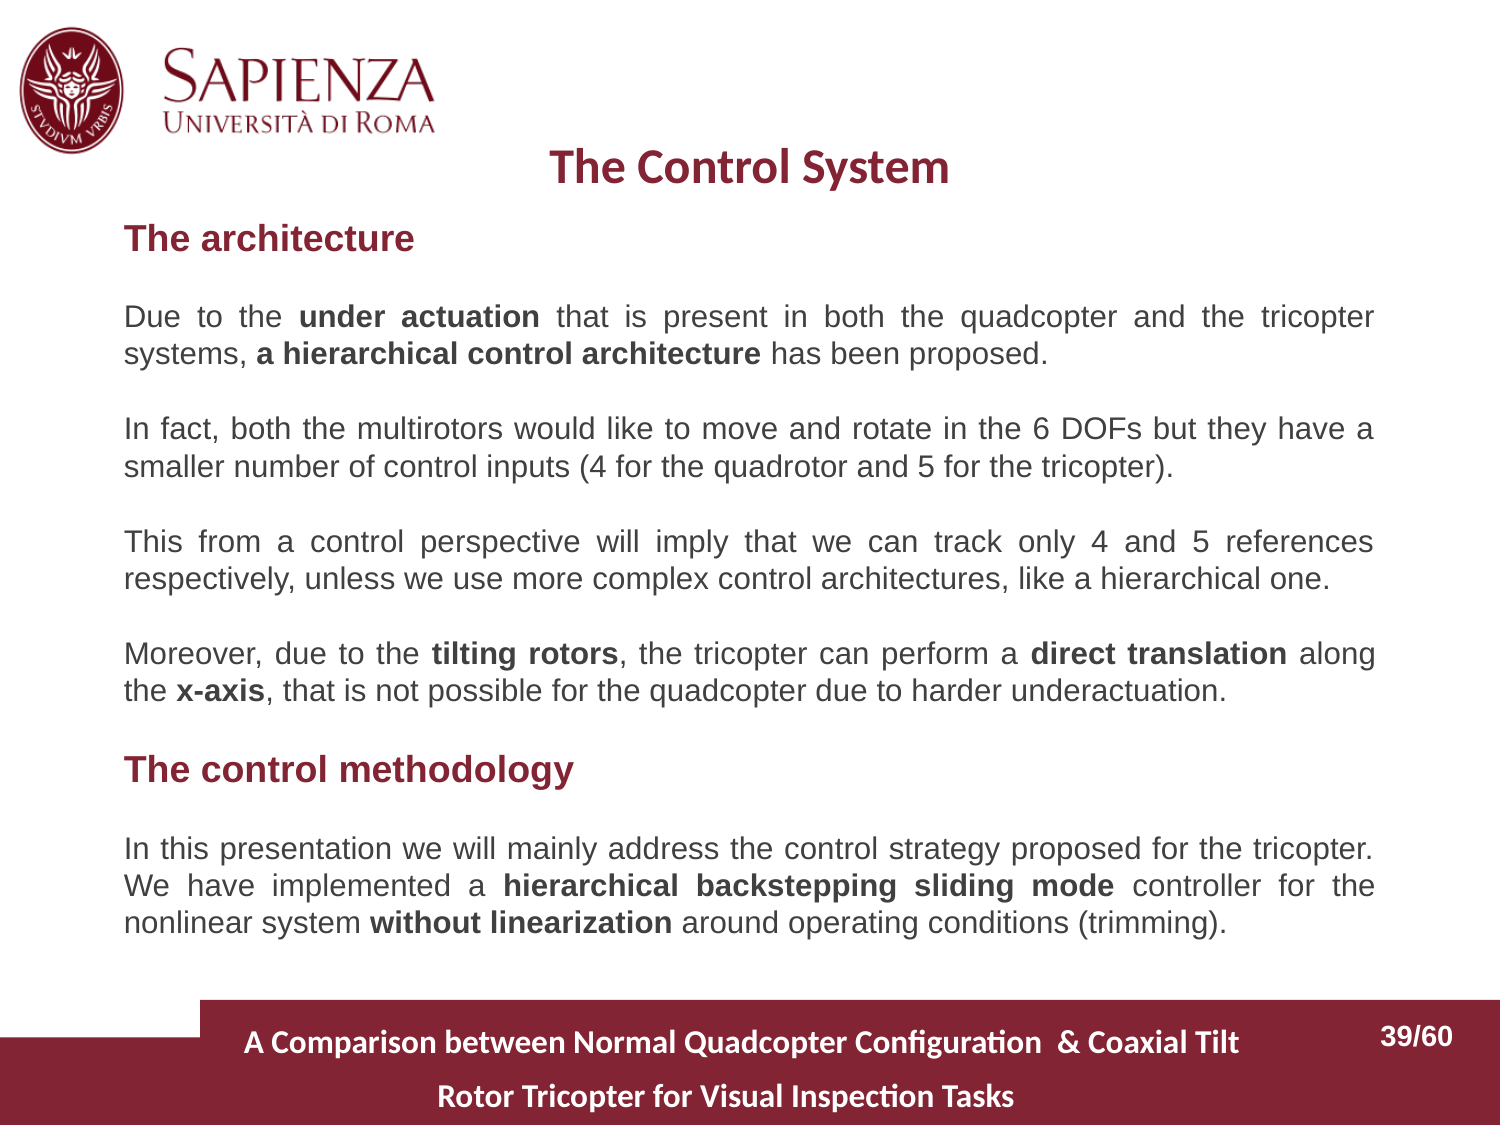

# The Control System
The architecture

Due to the under actuation that is present in both the quadcopter and the tricopter systems, a hierarchical control architecture has been proposed.

In fact, both the multirotors would like to move and rotate in the 6 DOFs but they have a smaller number of control inputs (4 for the quadrotor and 5 for the tricopter).

This from a control perspective will imply that we can track only 4 and 5 references respectively, unless we use more complex control architectures, like a hierarchical one.

Moreover, due to the tilting rotors, the tricopter can perform a direct translation along the x-axis, that is not possible for the quadcopter due to harder underactuation.

The control methodology
In this presentation we will mainly address the control strategy proposed for the tricopter. We have implemented a hierarchical backstepping sliding mode controller for the nonlinear system without linearization around operating conditions (trimming).

  A Comparison between Normal Quadcopter Configuration  & Coaxial Tilt Rotor Tricopter for Visual Inspection Tasks
39/60